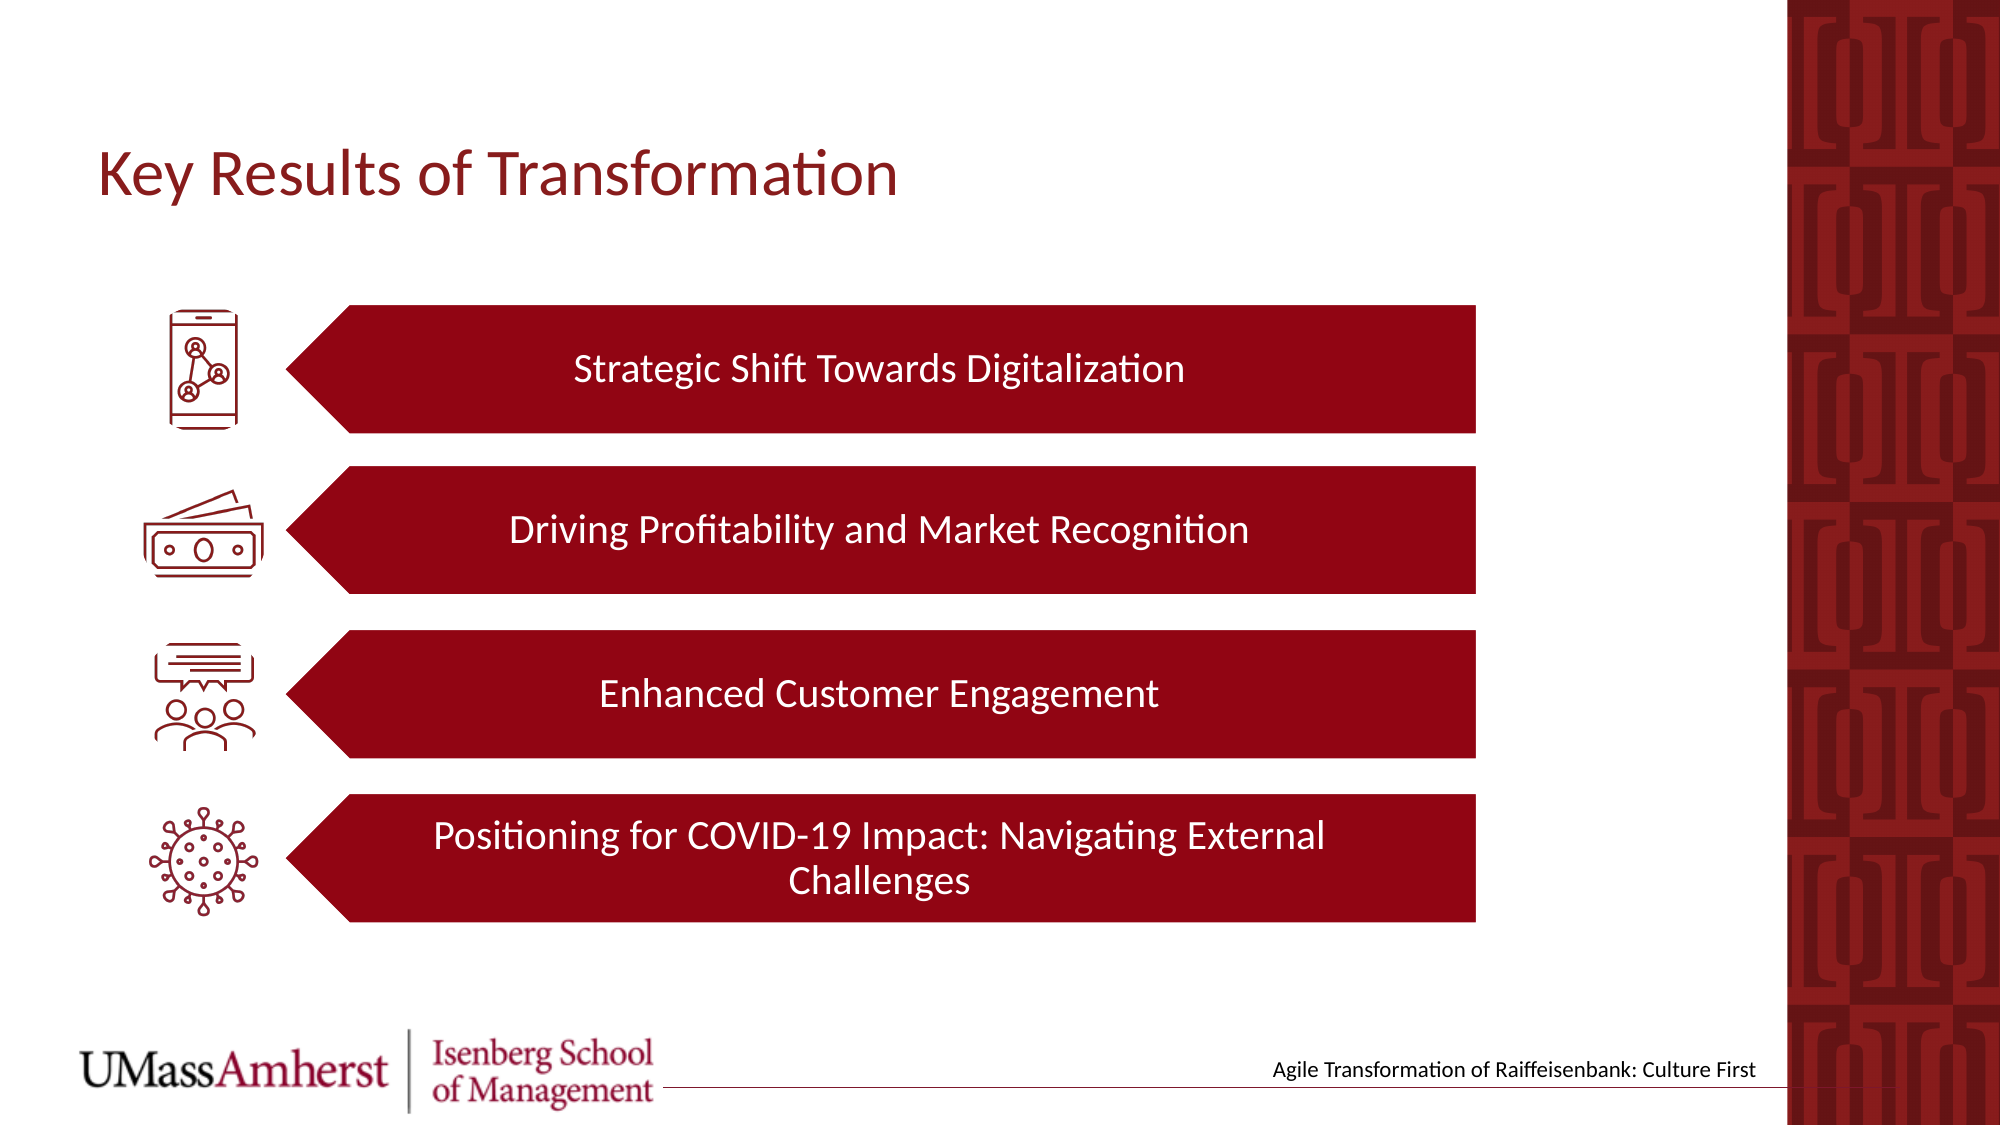

Key Results of Transformation
Strategic Shift Towards Digitalization
Driving Profitability and Market Recognition
Enhanced Customer Engagement
Positioning for COVID-19 Impact: Navigating External Challenges